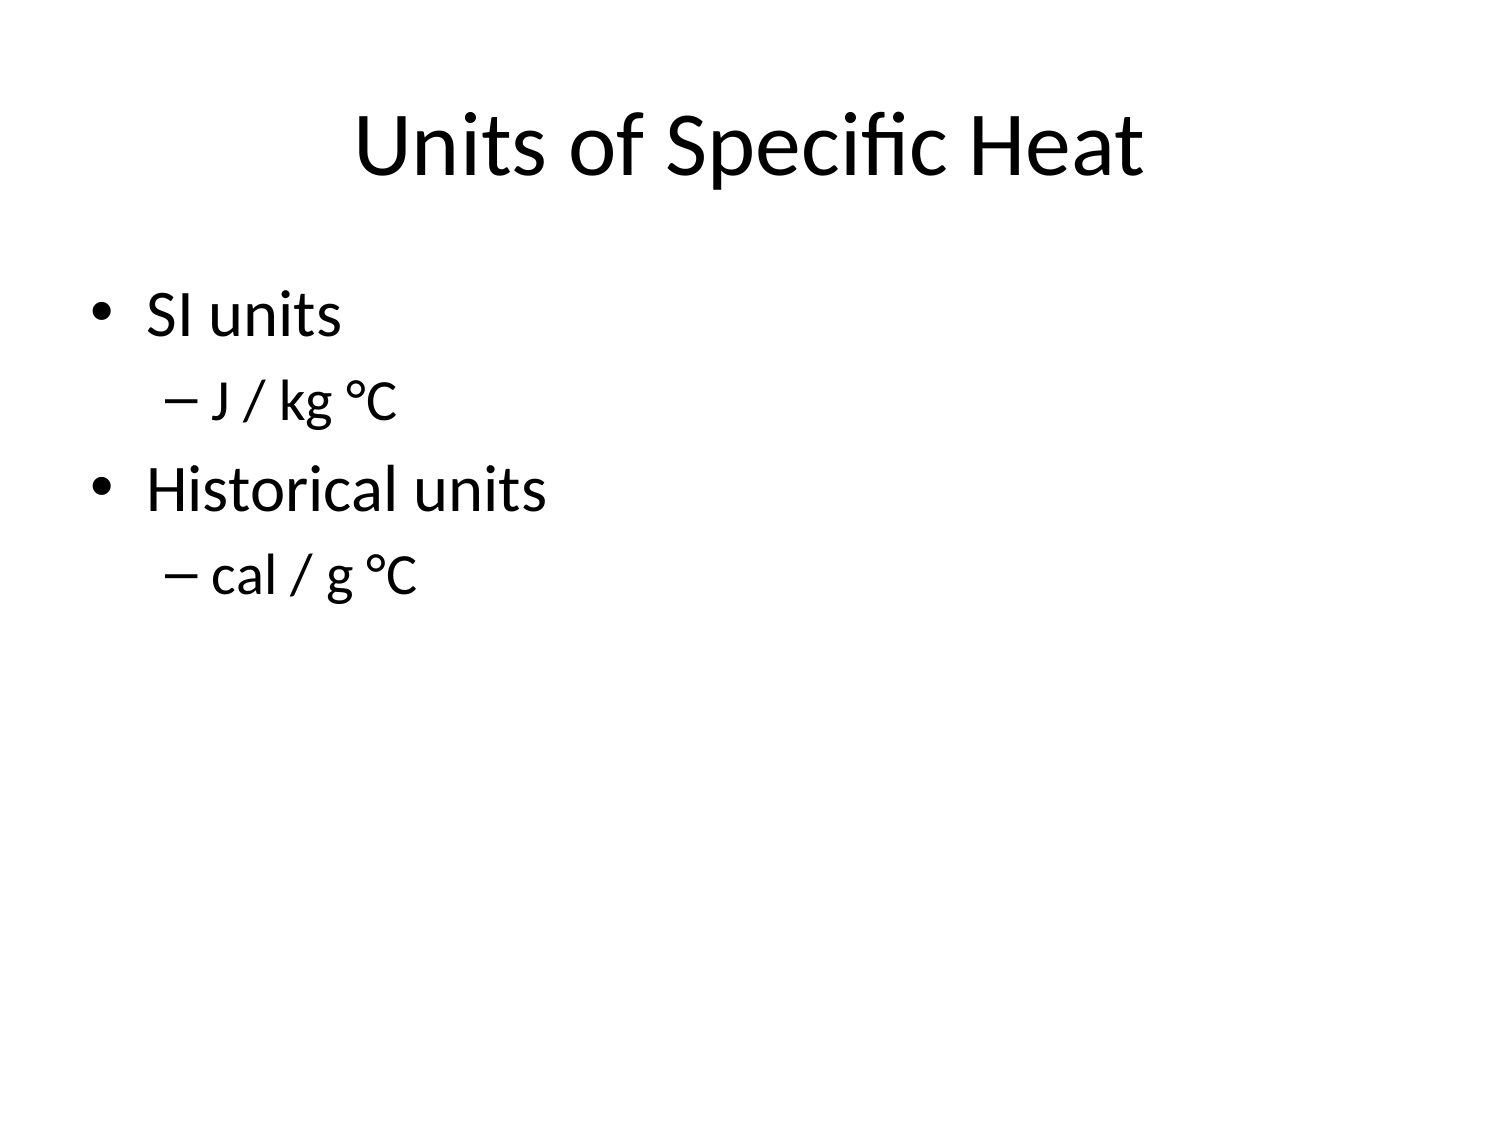

# Units of Specific Heat
SI units
J / kg °C
Historical units
cal / g °C